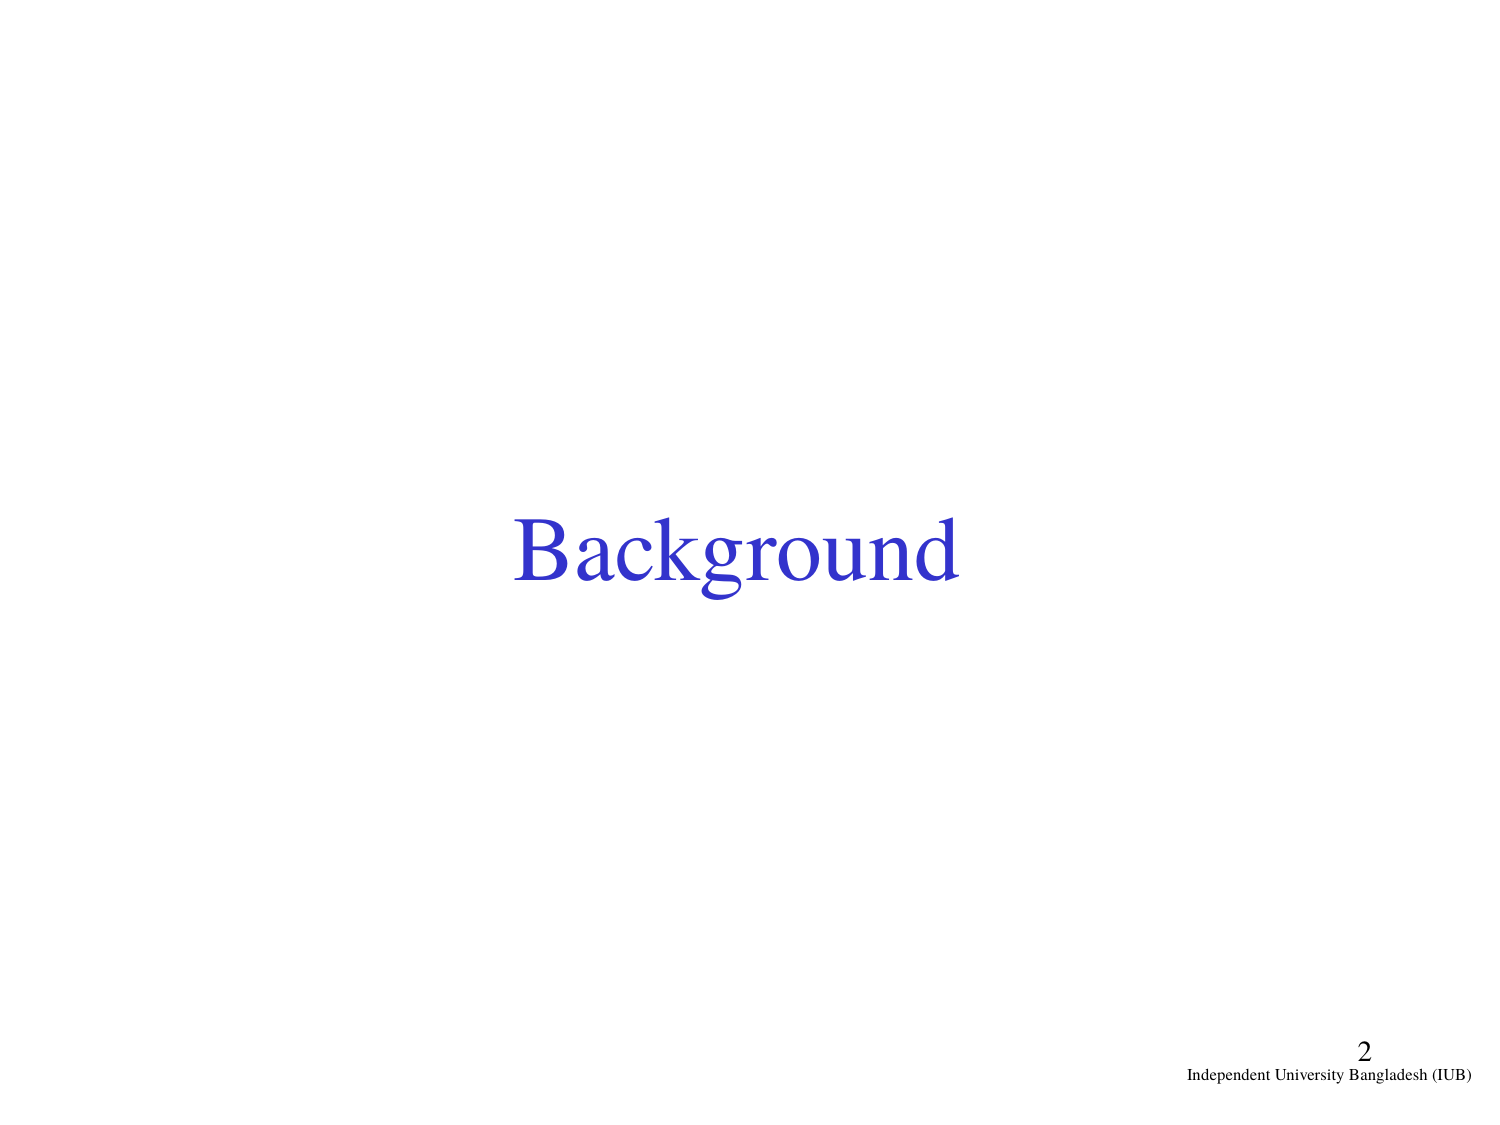

# Background
2
Independent University Bangladesh (IUB)